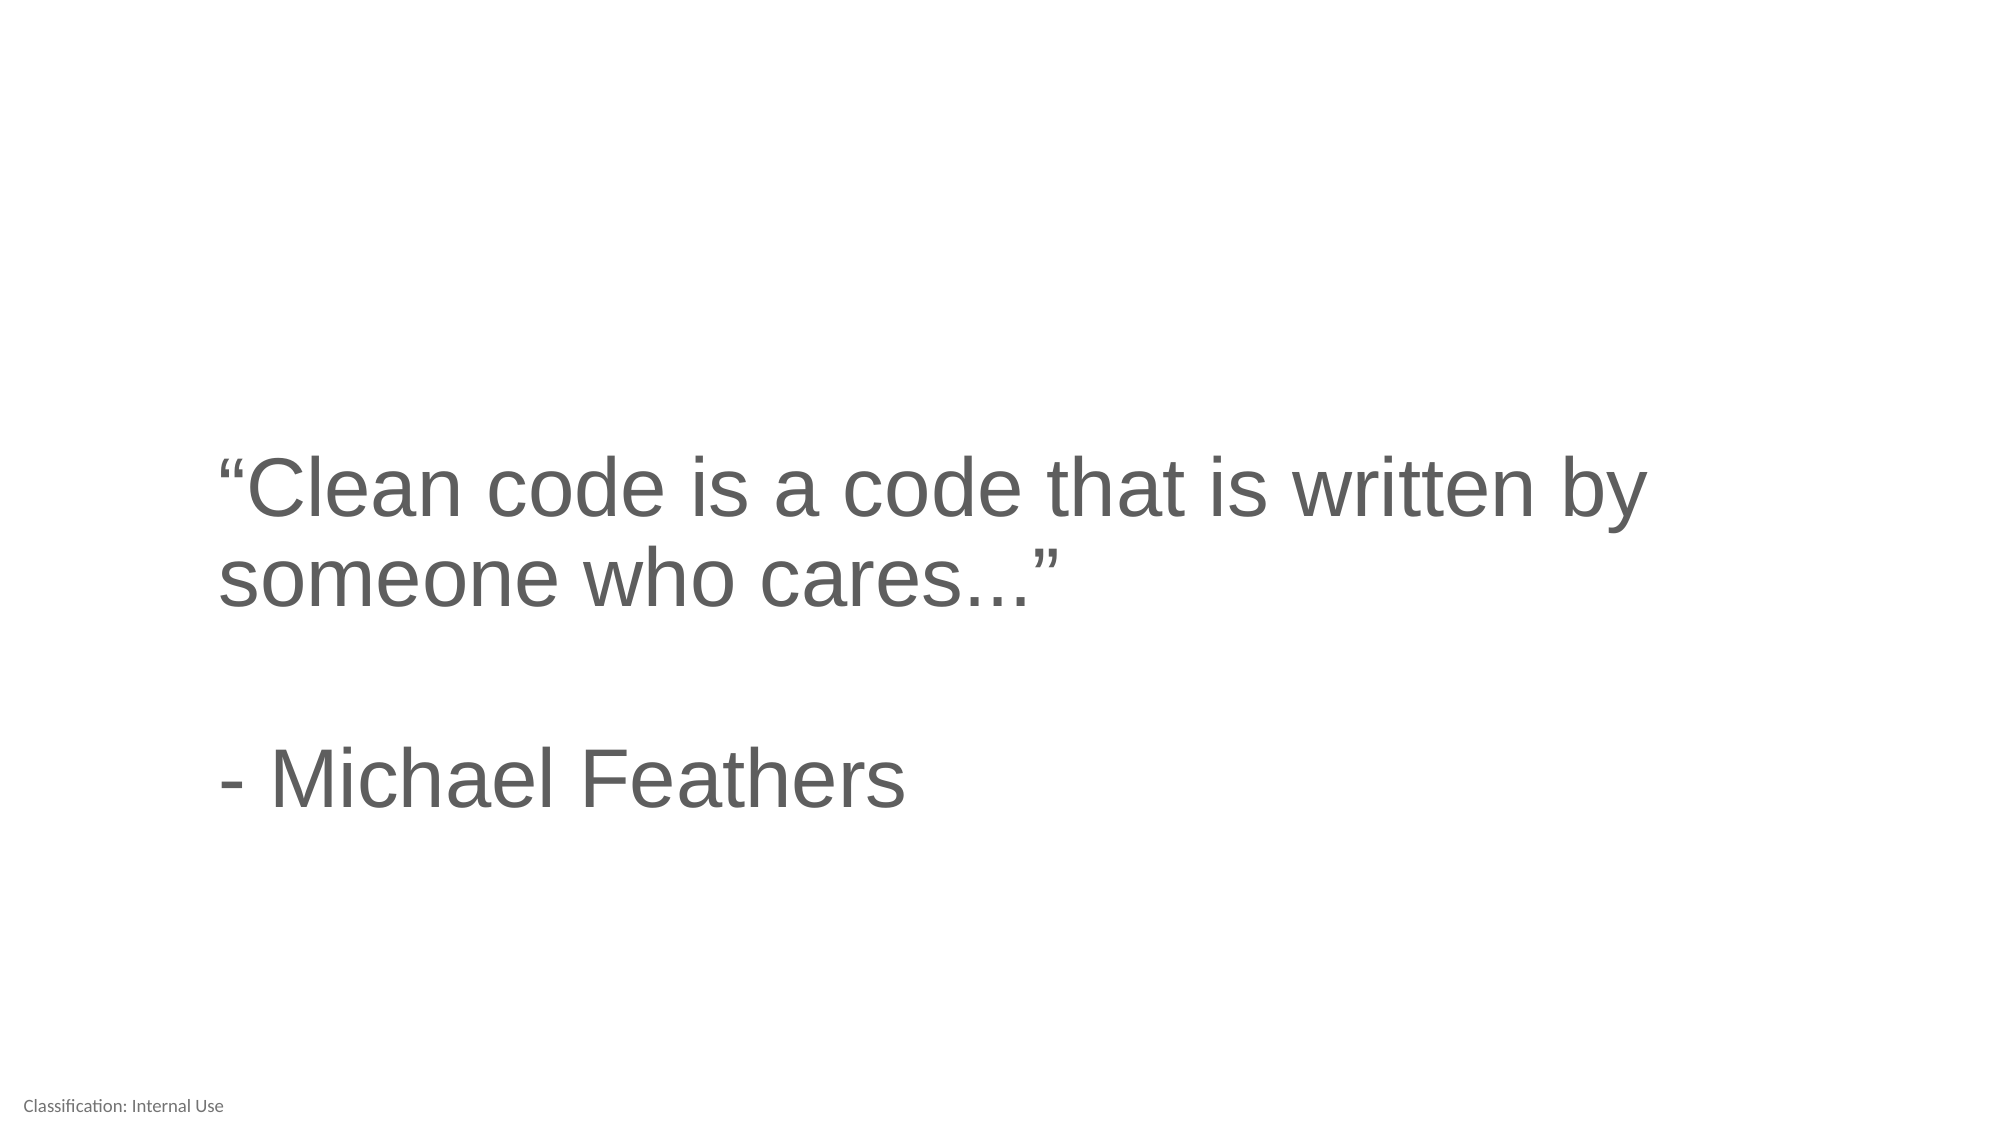

“Clean code is a code that is written by someone who cares...”
                                                                       - Michael Feathers